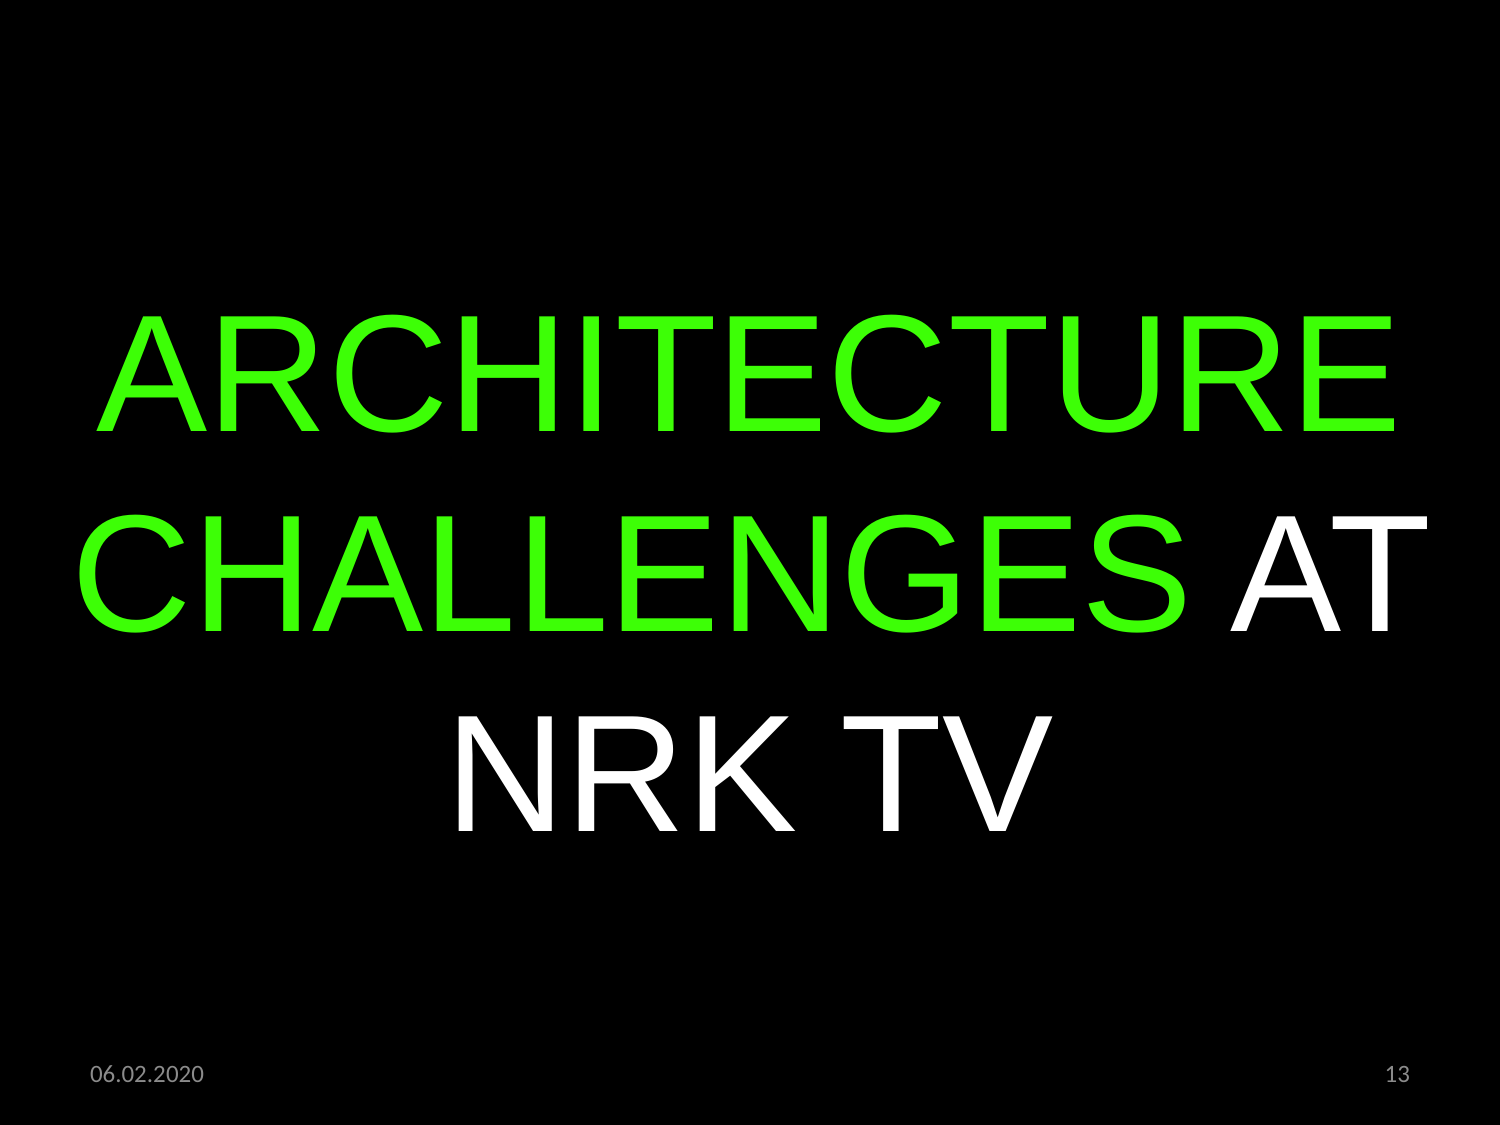

ARCHITECTURE CHALLENGES AT NRK TV
06.02.2020
13